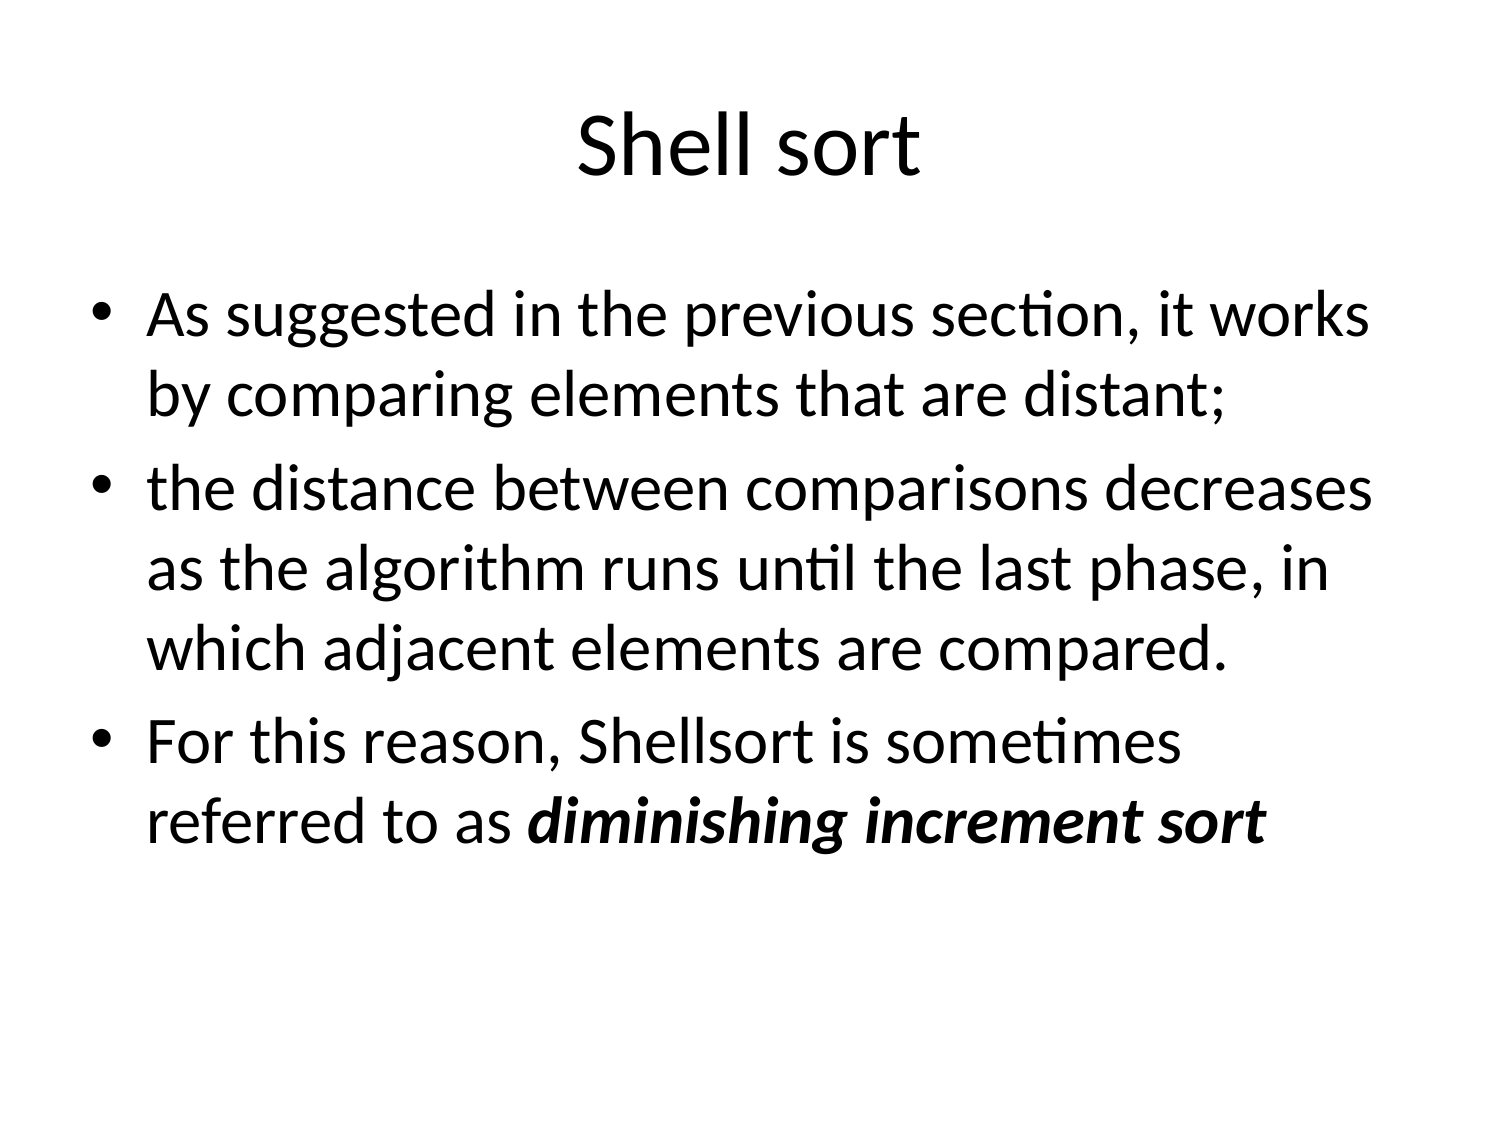

# Shell sort
As suggested in the previous section, it works by comparing elements that are distant;
the distance between comparisons decreases as the algorithm runs until the last phase, in which adjacent elements are compared.
For this reason, Shellsort is sometimes referred to as diminishing increment sort